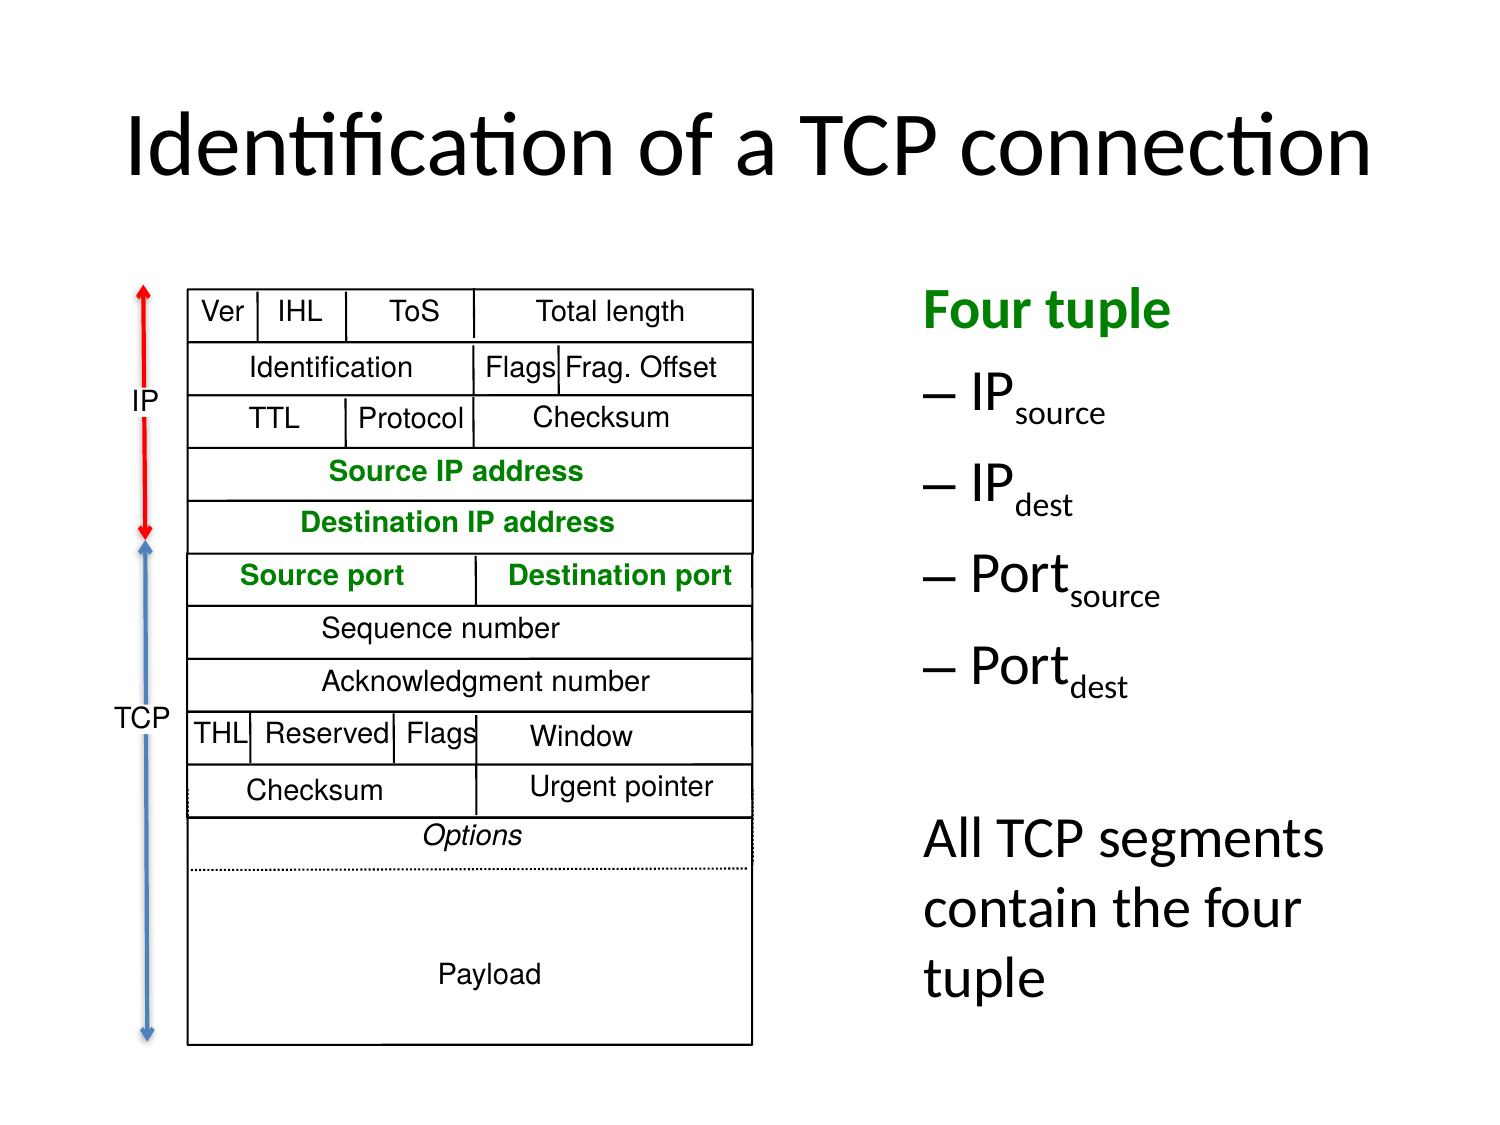

# Identification of a TCP connection
Four tuple
IPsource
IPdest
Portsource
Portdest

All TCP segments contain the four tuple

Ver    IHL        ToS
Total length

Identification
Flags Frag. Offset

Checksum
    TTL       Protocol
Source IP address
Destination IP address

Source port
Destination port
Sequence number
Acknowledgment number

THL  Reserved  Flags
Window

Urgent pointer
Checksum

Options

Payload
IP
TCP